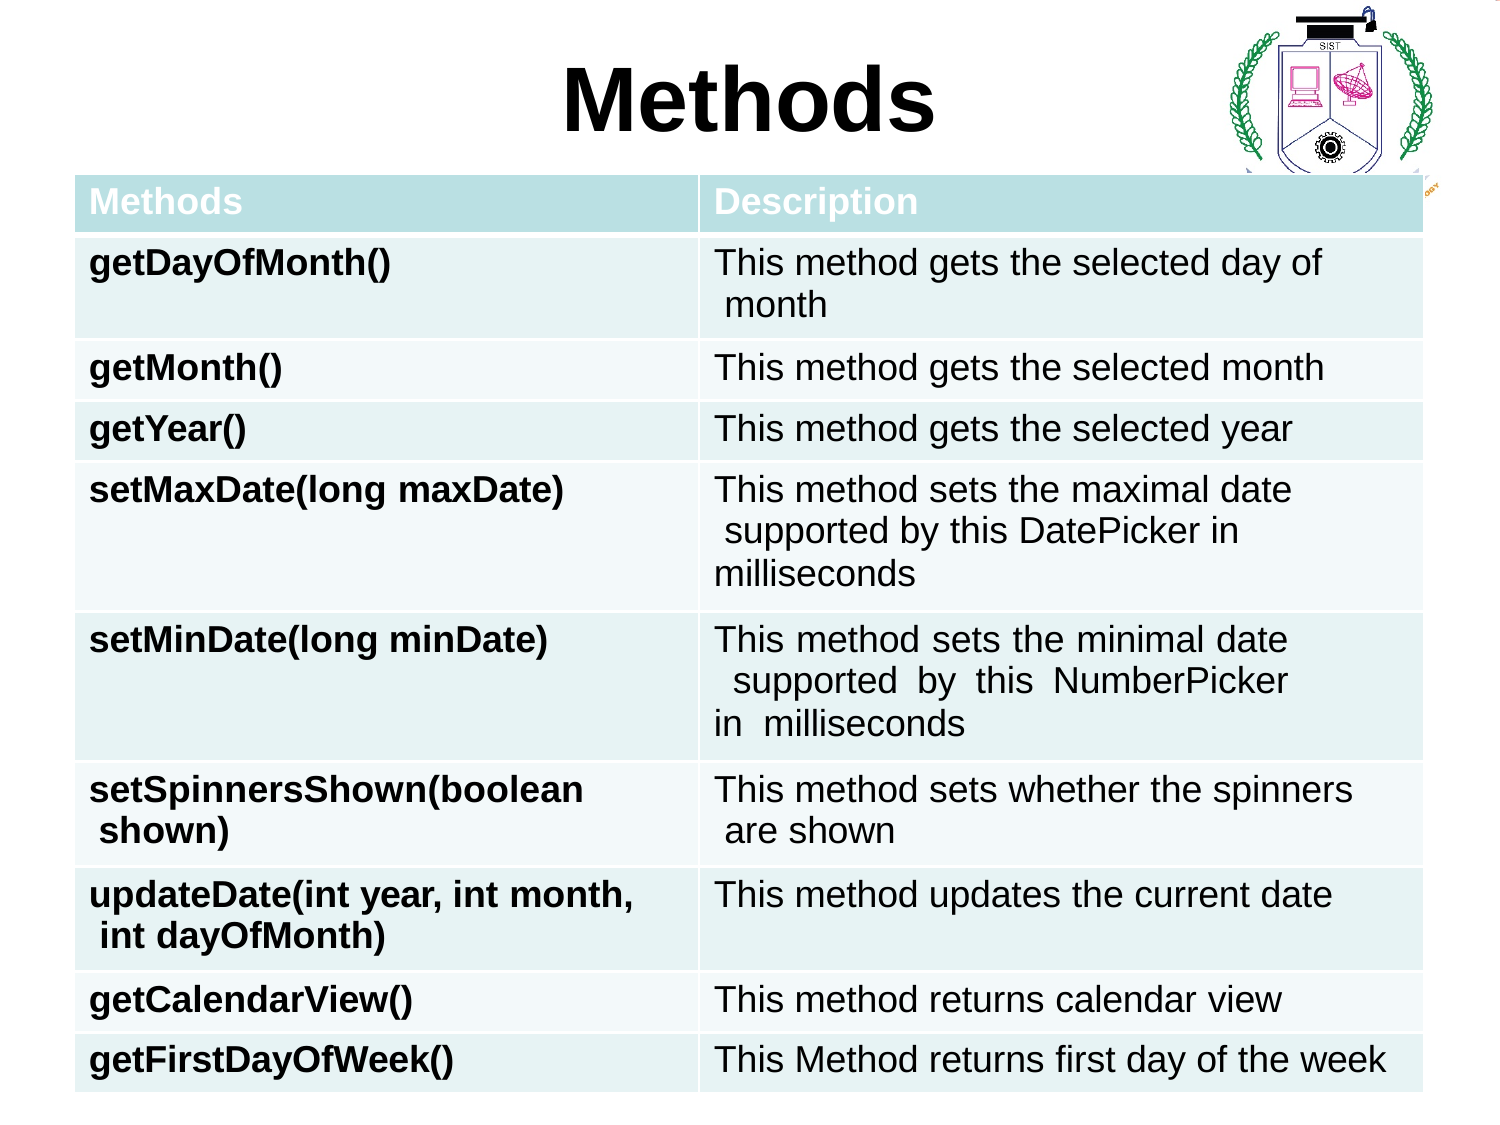

# Methods
| Methods | Description |
| --- | --- |
| getDayOfMonth() | This method gets the selected day of month |
| getMonth() | This method gets the selected month |
| getYear() | This method gets the selected year |
| setMaxDate(long maxDate) | This method sets the maximal date supported by this DatePicker in milliseconds |
| setMinDate(long minDate) | This method sets the minimal date supported by this NumberPicker in milliseconds |
| setSpinnersShown(boolean shown) | This method sets whether the spinners are shown |
| updateDate(int year, int month, int dayOfMonth) | This method updates the current date |
| getCalendarView() | This method returns calendar view |
| getFirstDayOfWeek() | This Method returns first day of the week |
179